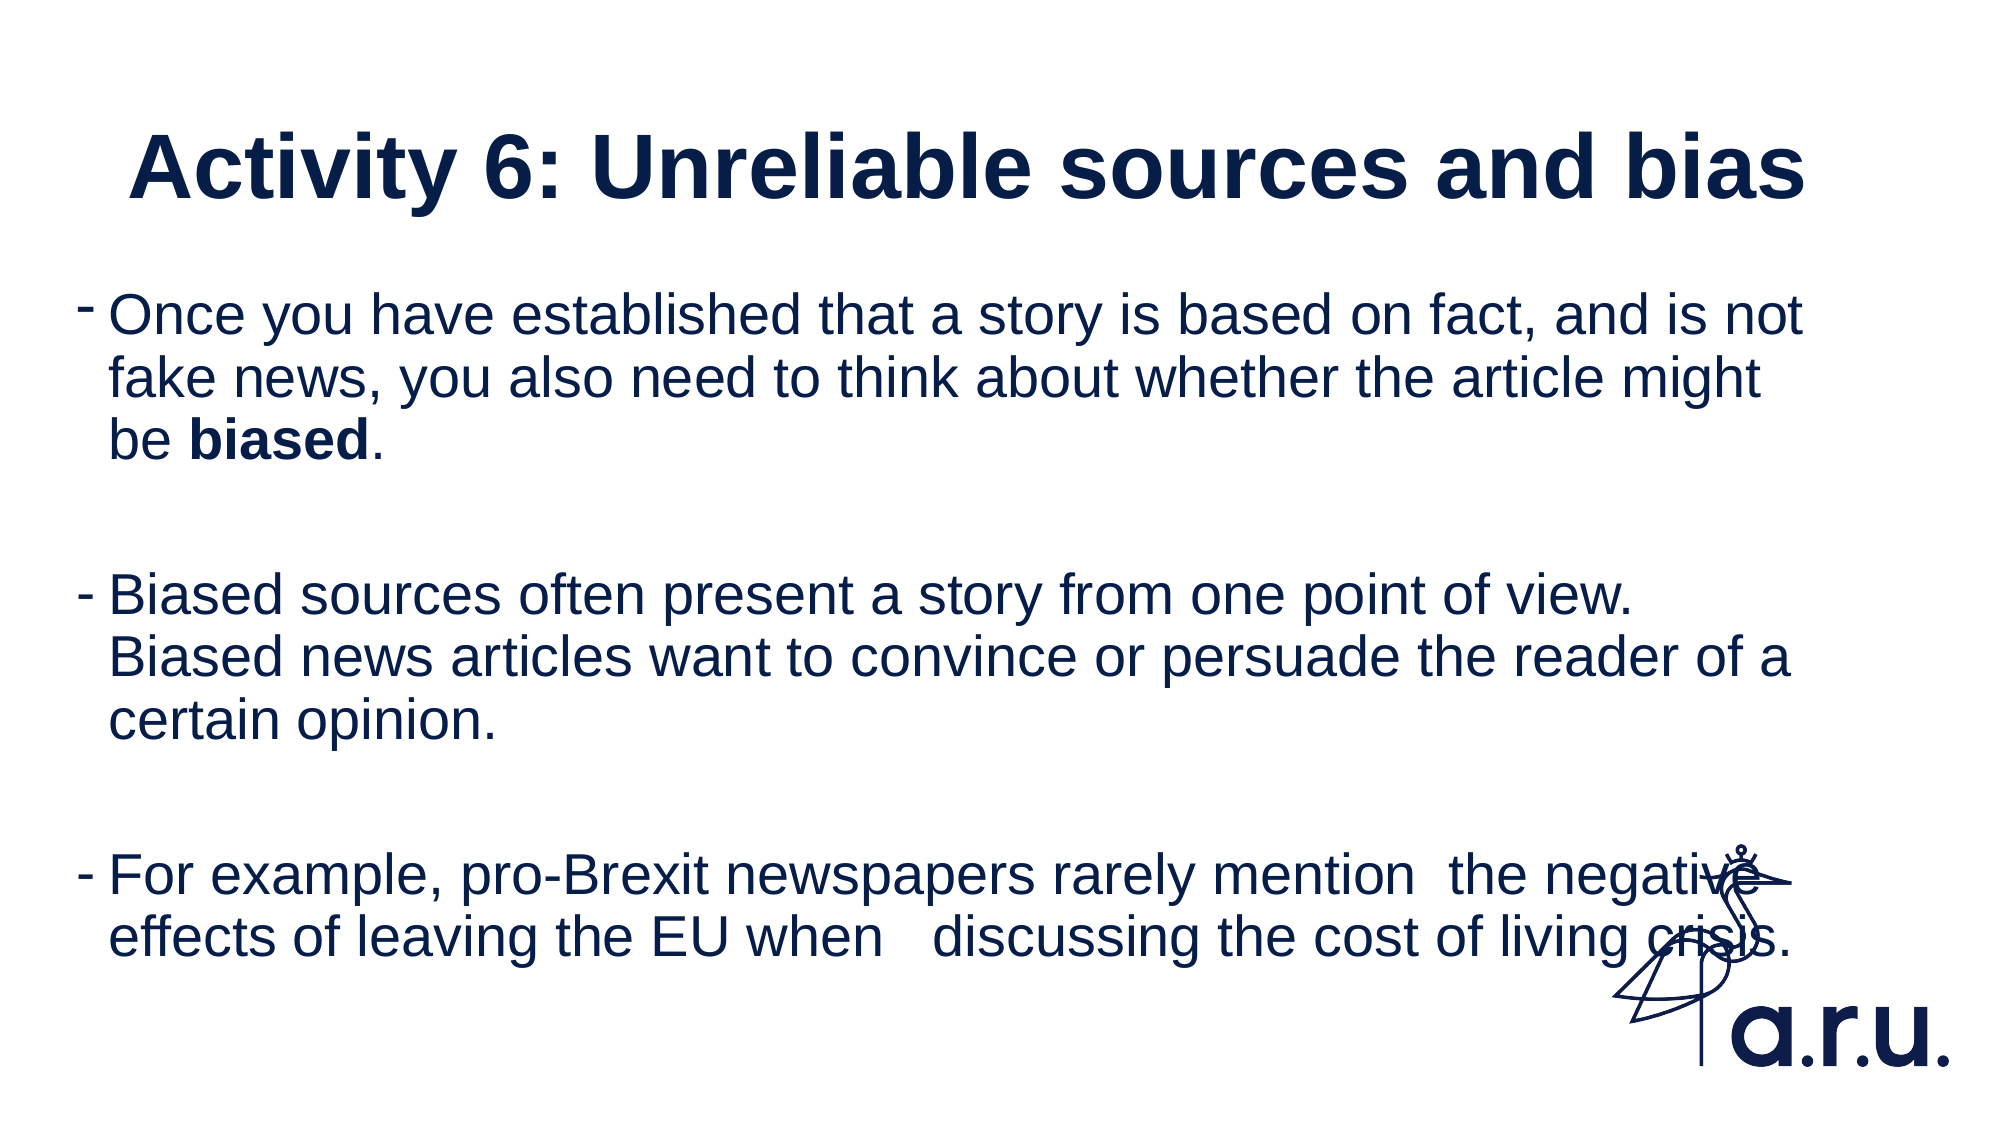

# Activity 6: Unreliable sources and bias
Once you have established that a story is based on fact, and is not fake news, you also need to think about whether the article might be biased.

Biased sources often present a story from one point of view. Biased news articles want to convince or persuade the reader of a certain opinion.

For example, pro-Brexit newspapers rarely mention  the negative effects of leaving the EU when   discussing the cost of living crisis.